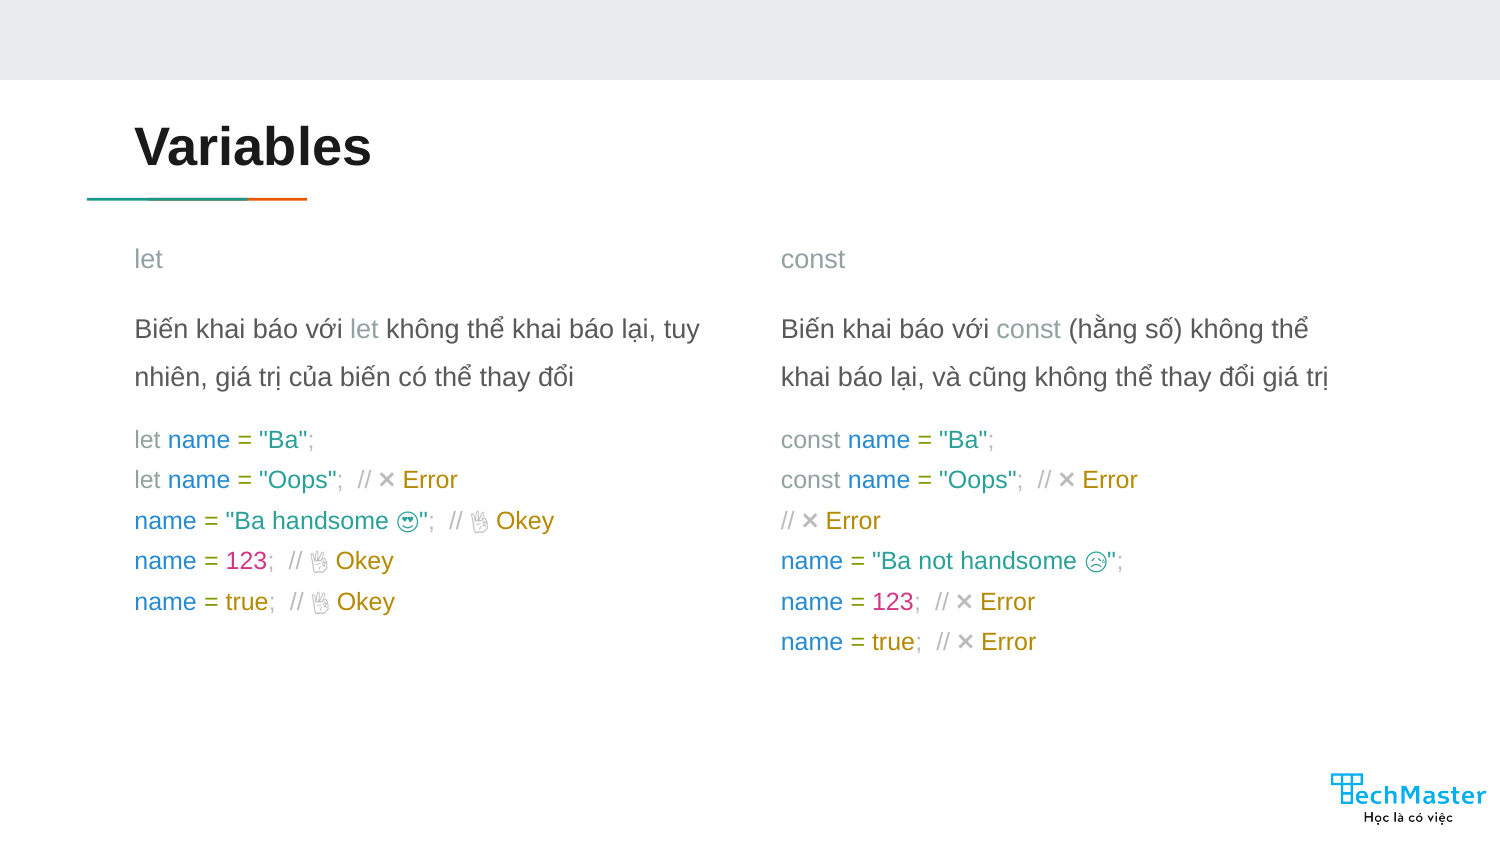

# Variables
let
Biến khai báo với let không thể khai báo lại, tuy nhiên, giá trị của biến có thể thay đổi
let name = "Ba";
let name = "Oops";  // ❌ Error
name = "Ba handsome 😍";  // 👌 Okey
name = 123;  // 👌 Okey
name = true;  // 👌 Okey
const
Biến khai báo với const (hằng số) không thể khai báo lại, và cũng không thể thay đổi giá trị
const name = "Ba";
const name = "Oops";  // ❌ Error
// ❌ Error
name = "Ba not handsome 😥";
name = 123;  // ❌ Error
name = true;  // ❌ Error